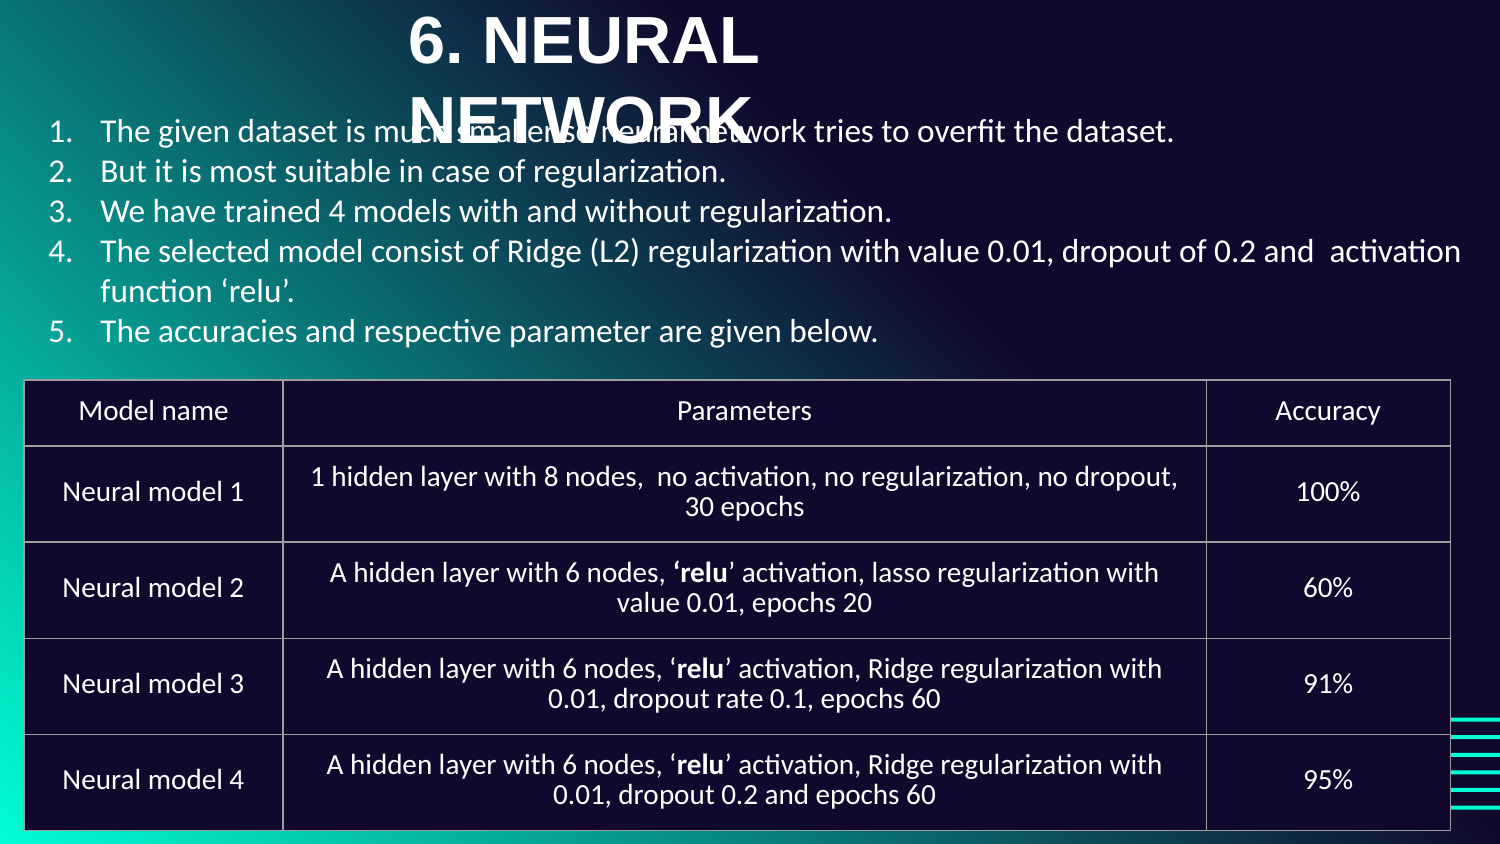

6. NEURAL NETWORK
The given dataset is much smaller so neural network tries to overfit the dataset.
But it is most suitable in case of regularization.
We have trained 4 models with and without regularization.
The selected model consist of Ridge (L2) regularization with value 0.01, dropout of 0.2 and  activation function ‘relu’.
The accuracies and respective parameter are given below.
| Model name | Parameters | Accuracy |
| --- | --- | --- |
| Neural model 1 | 1 hidden layer with 8 nodes, no activation, no regularization, no dropout, 30 epochs | 100% |
| Neural model 2 | A hidden layer with 6 nodes, ‘relu’ activation, lasso regularization with value 0.01, epochs 20 | 60% |
| Neural model 3 | A hidden layer with 6 nodes, ‘relu’ activation, Ridge regularization with 0.01, dropout rate 0.1, epochs 60 | 91% |
| Neural model 4 | A hidden layer with 6 nodes, ‘relu’ activation, Ridge regularization with 0.01, dropout 0.2 and epochs 60 | 95% |